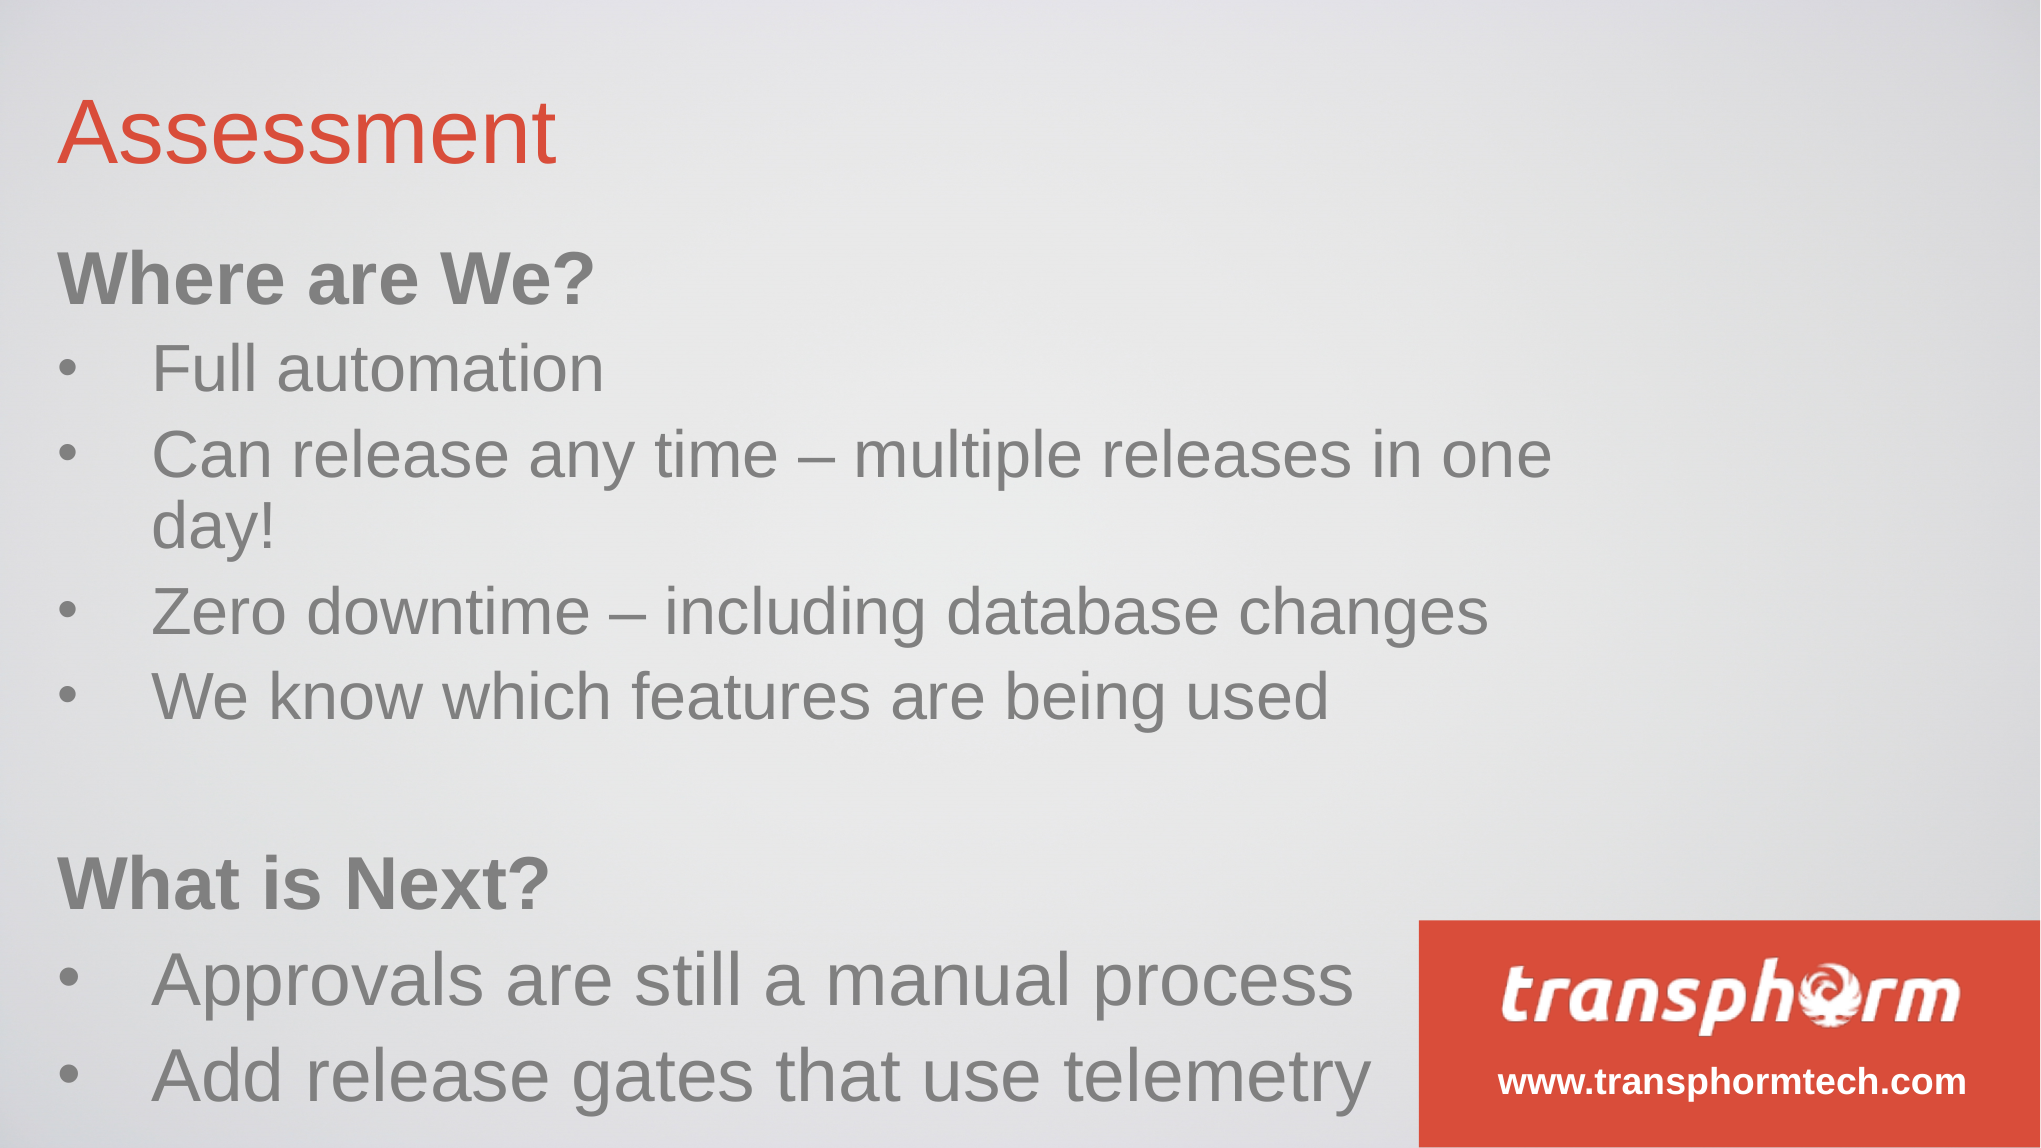

Assessment
Where are We?
Full automation
Can release any time – multiple releases in one day!
Zero downtime – including database changes
We know which features are being used

What is Next?
Approvals are still a manual process
Add release gates that use telemetry